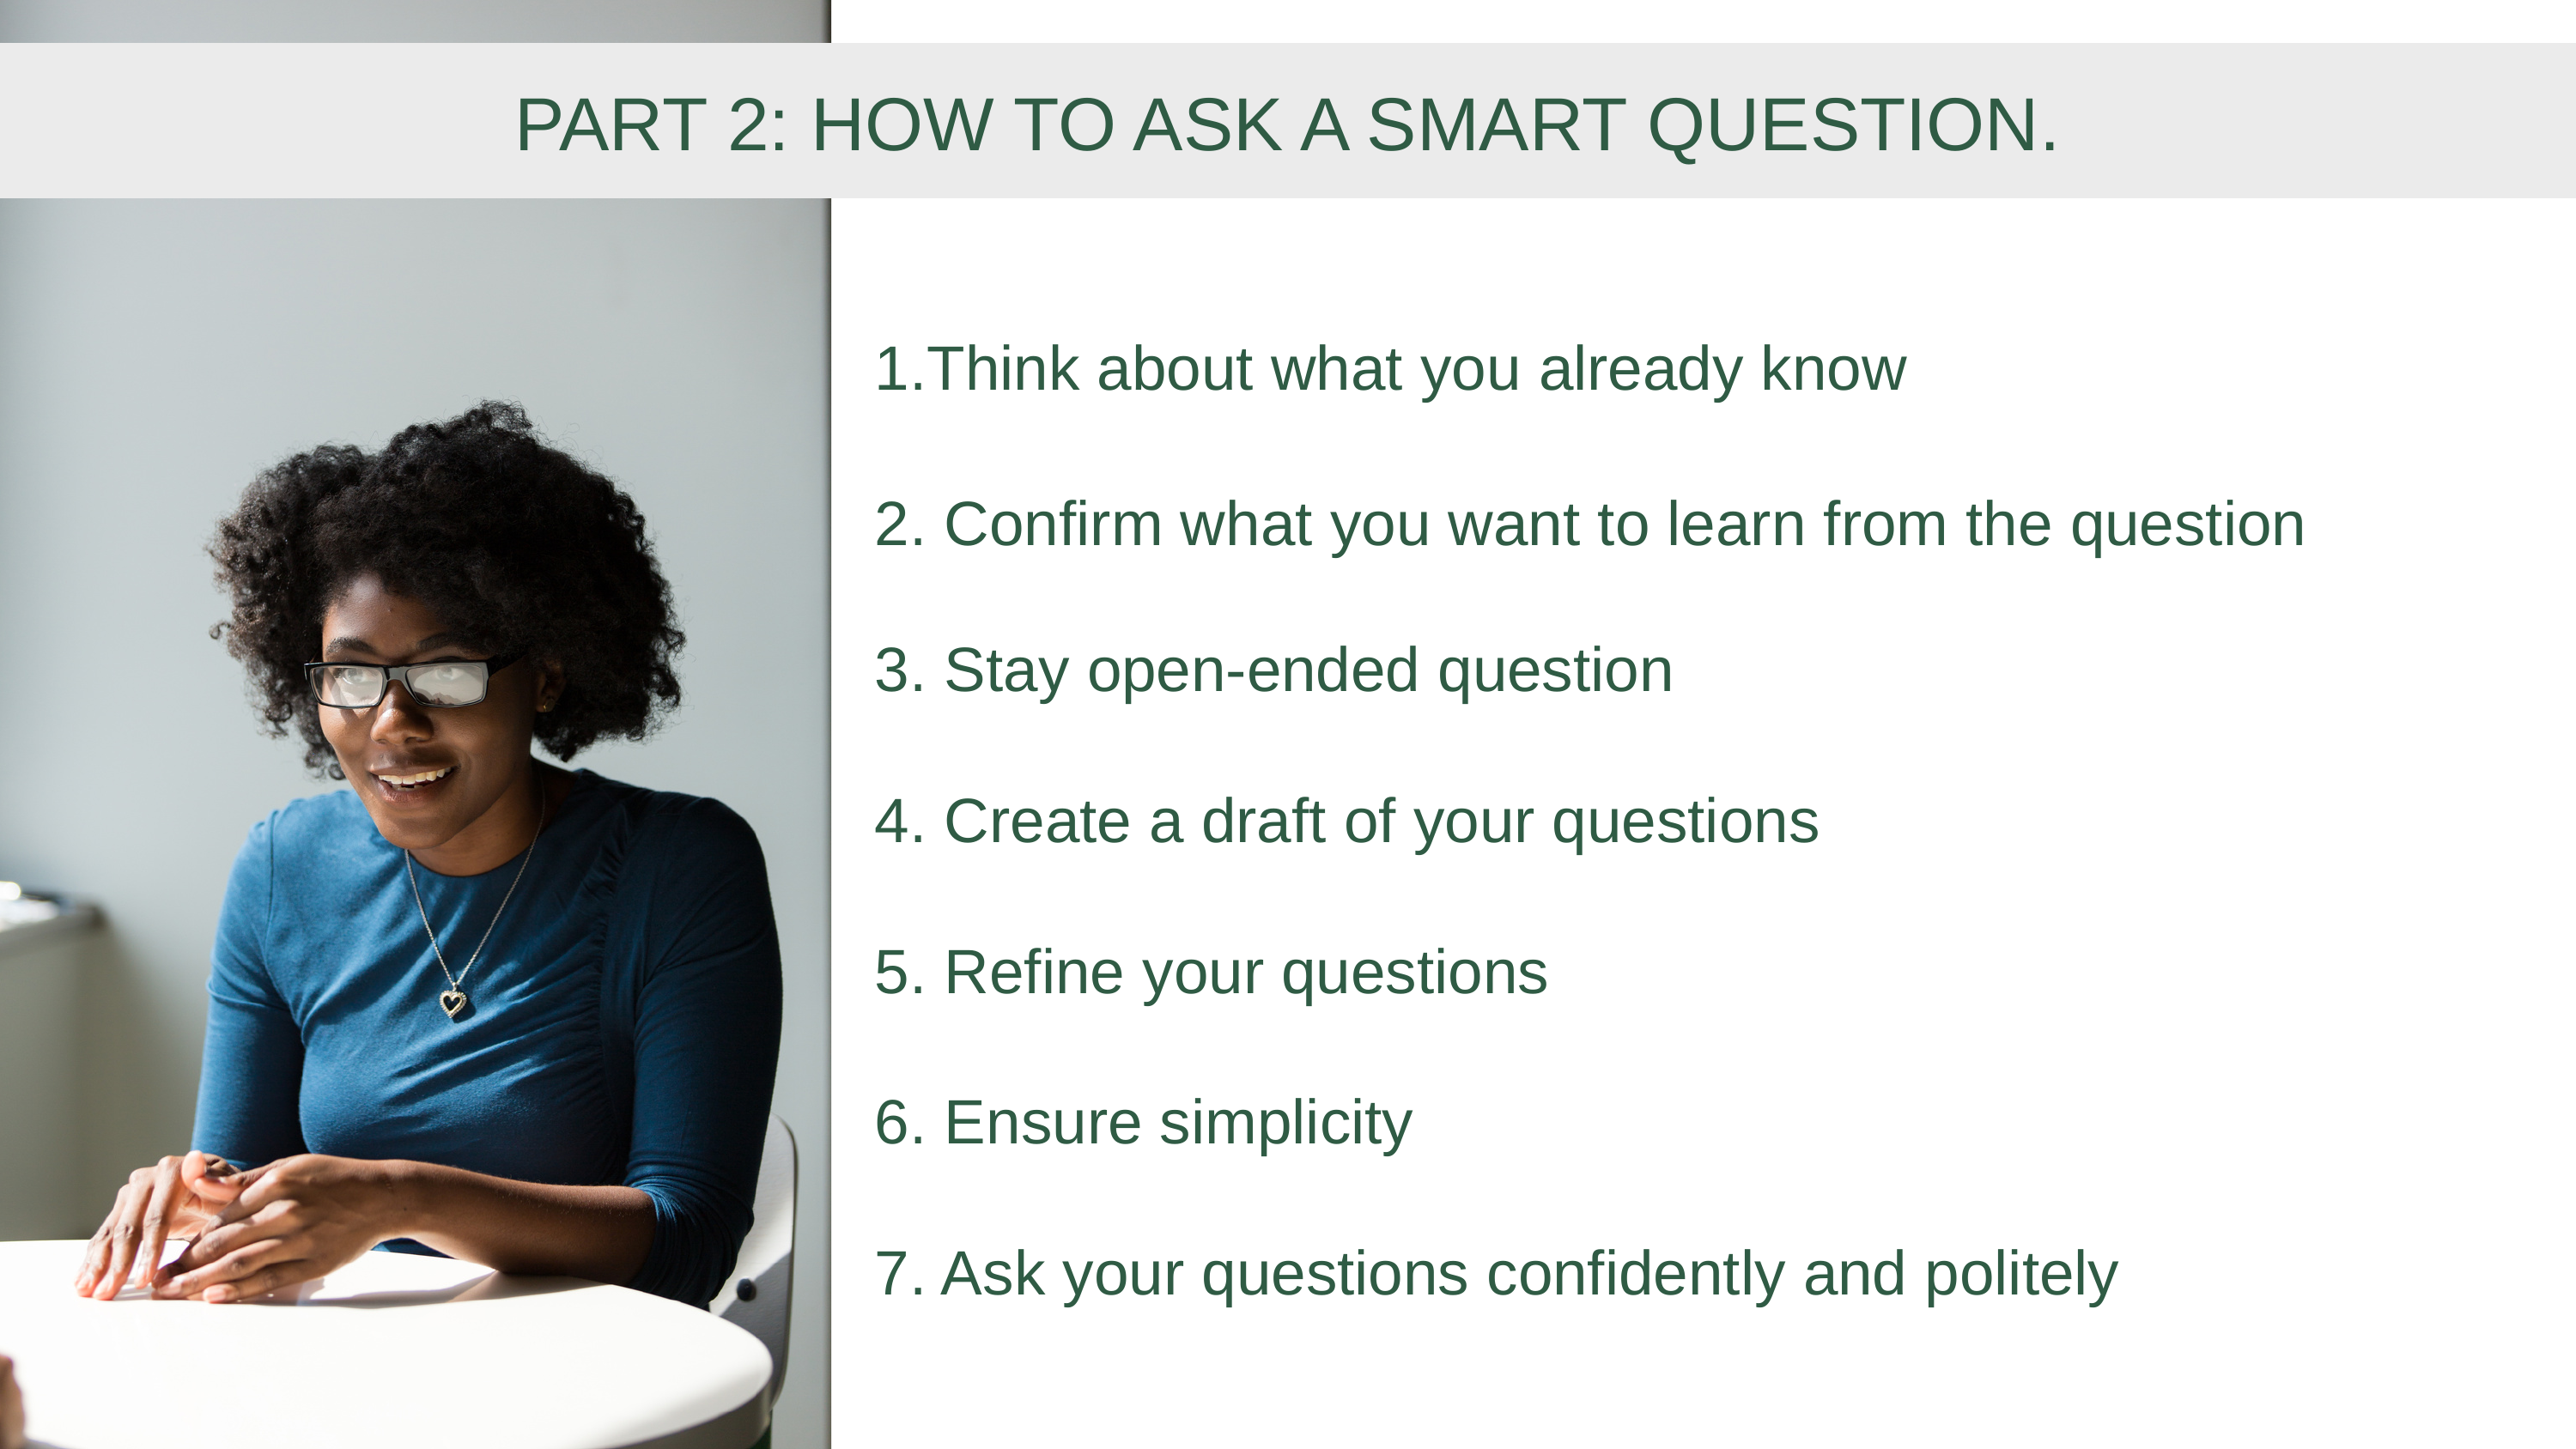

PART 2: HOW TO ASK A SMART QUESTION.
1.Think about what you already know
2. Confirm what you want to learn from the question
3. Stay open-ended question
4. Create a draft of your questions
5. Refine your questions
6. Ensure simplicity
7. Ask your questions confidently and politely